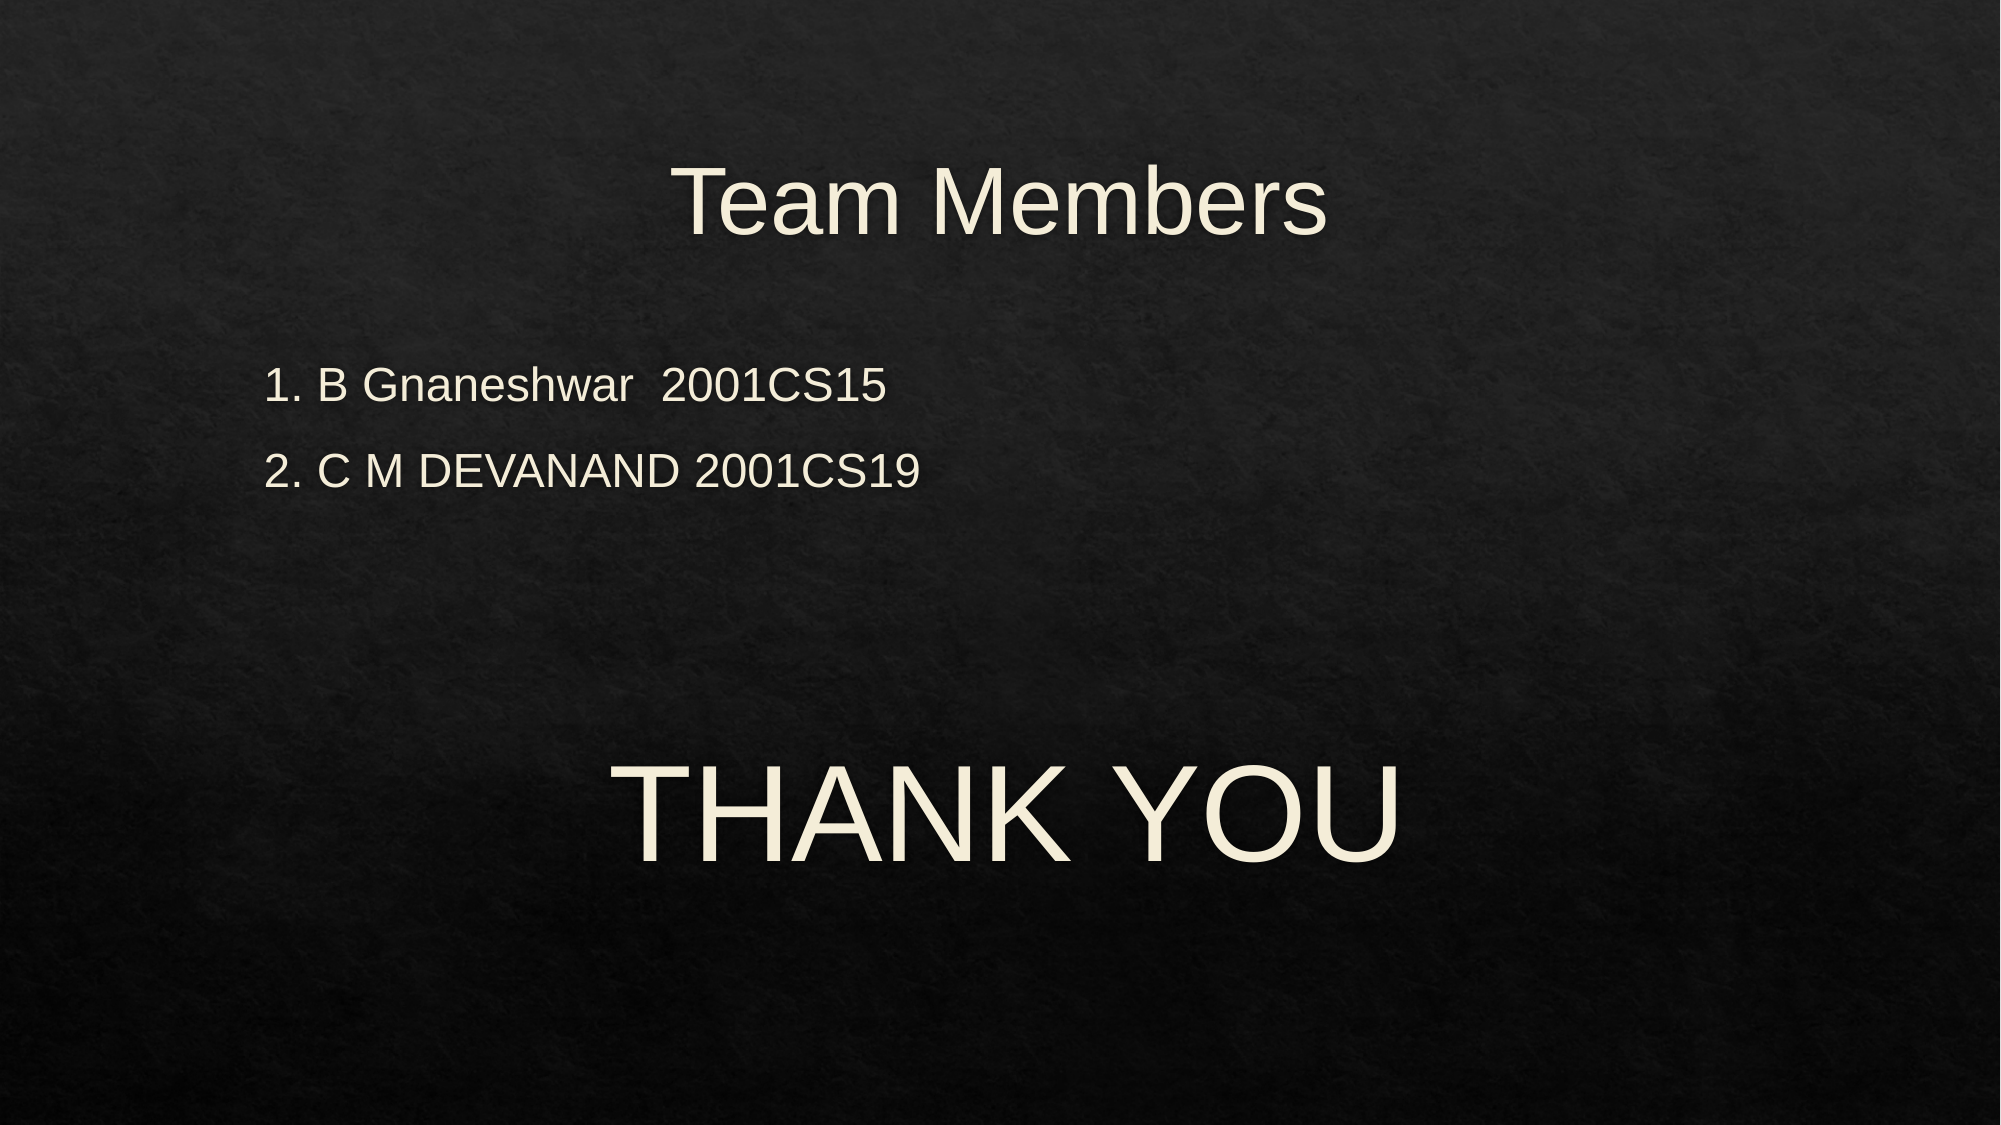

# Team Members
       1. B Gnaneshwar  2001CS15
       2. C M DEVANAND 2001CS19

                                 THANK YOU